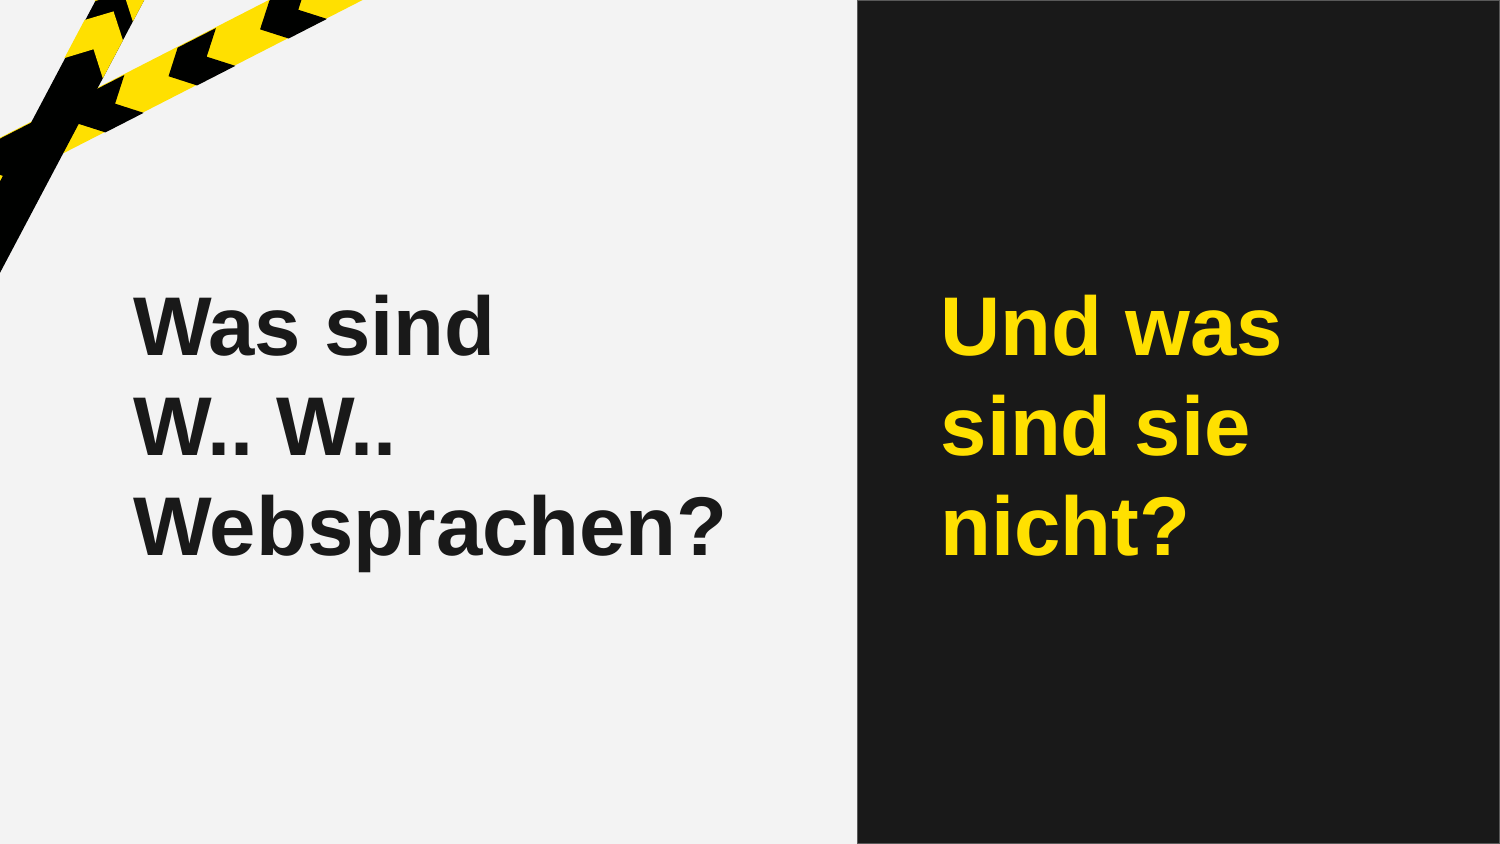

# Was sind
W.. W.. Websprachen?
Und was
sind sie
nicht?